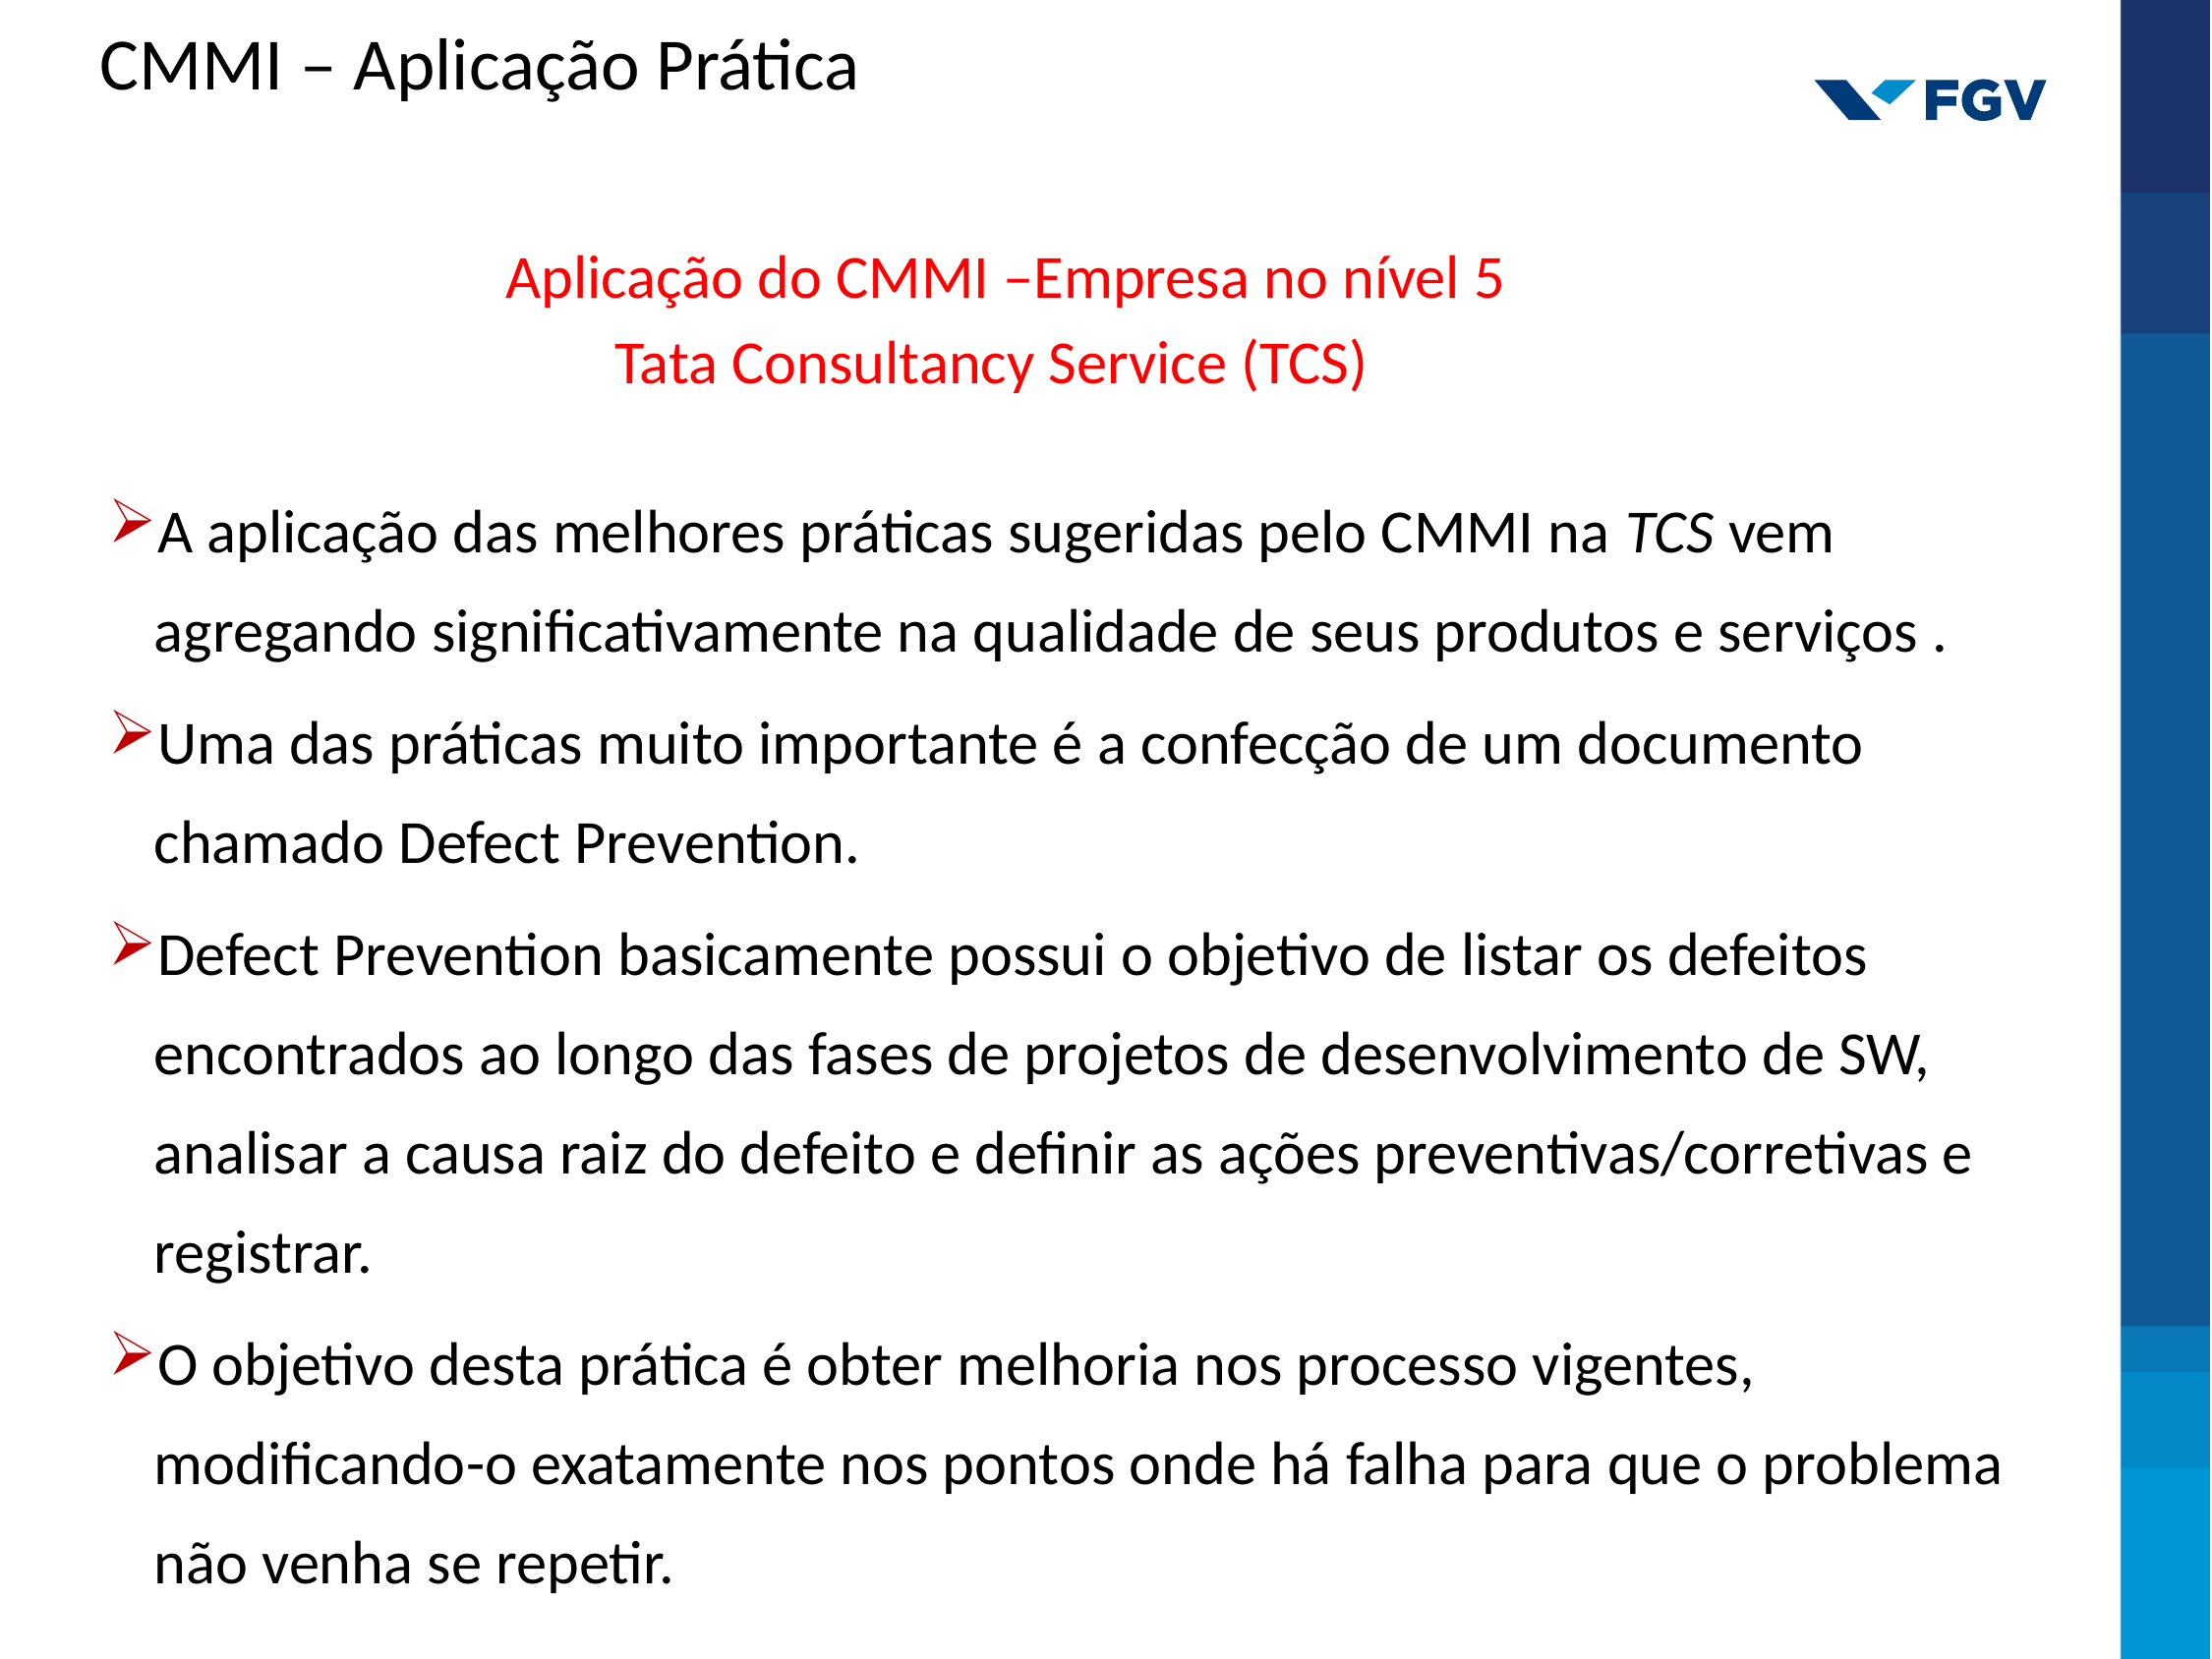

CMMI – Aplicação Prática
 Aplicação do CMMI –Empresa no nível 5
Tata Consultancy Service (TCS)
A aplicação das melhores práticas sugeridas pelo CMMI na TCS vem agregando significativamente na qualidade de seus produtos e serviços .
Uma das práticas muito importante é a confecção de um documento chamado Defect Prevention.
Defect Prevention basicamente possui o objetivo de listar os defeitos encontrados ao longo das fases de projetos de desenvolvimento de SW, analisar a causa raiz do defeito e definir as ações preventivas/corretivas e registrar.
O objetivo desta prática é obter melhoria nos processo vigentes, modificando-o exatamente nos pontos onde há falha para que o problema não venha se repetir.